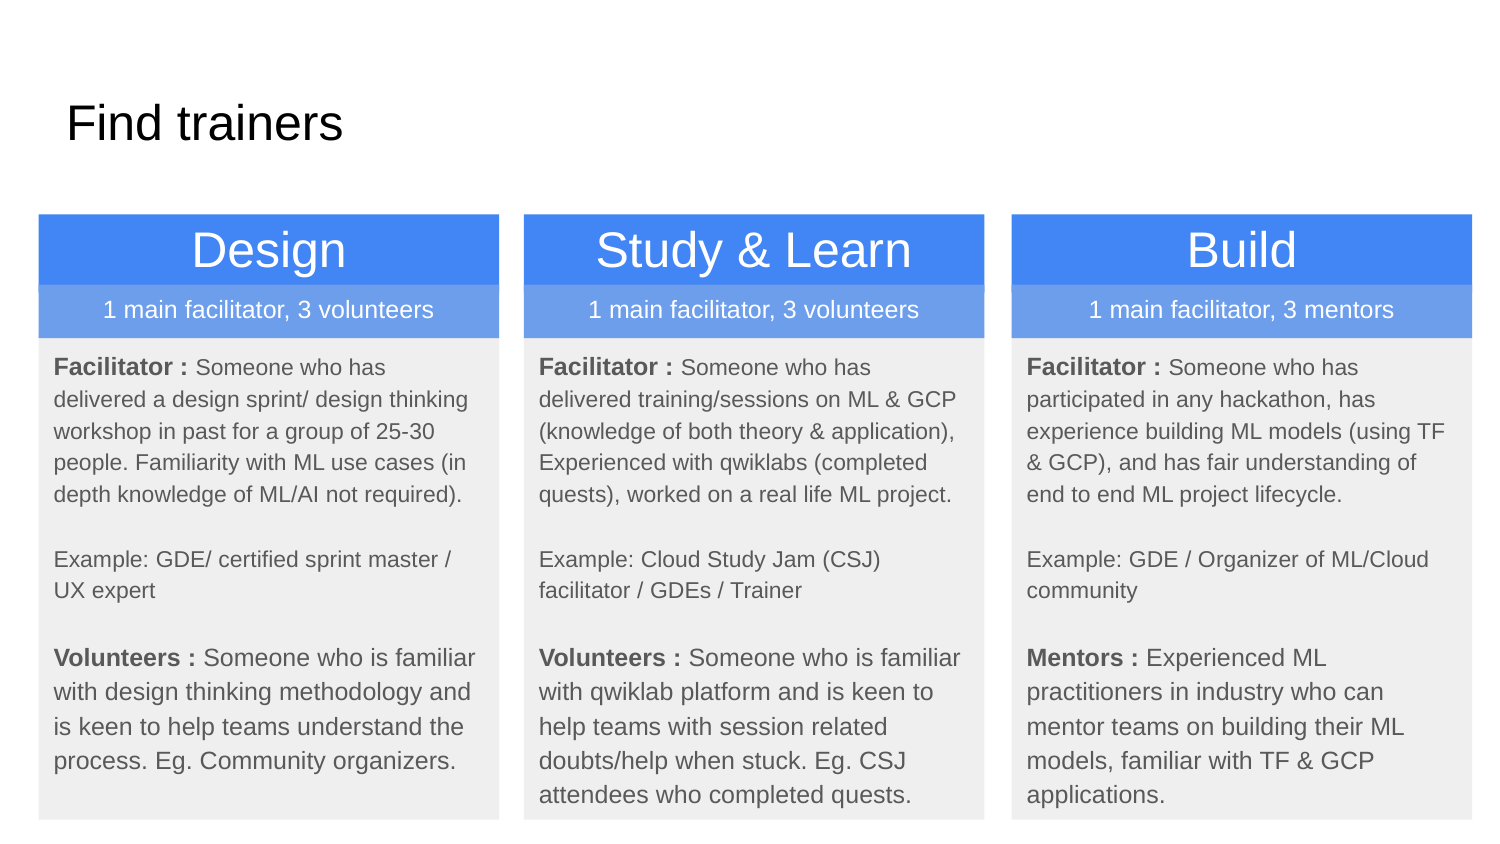

Find trainers

Design

Study & Learn

Build

1 main facilitator, 3 volunteers

1 main facilitator, 3 volunteers

1 main facilitator, 3 mentors
Facilitator : Someone who has delivered a design sprint/ design thinking workshop in past for a group of 25-30 people. Familiarity with ML use cases (in depth knowledge of ML/AI not required).
Example: GDE/ certified sprint master / UX expert
Volunteers : Someone who is familiar with design thinking methodology and is keen to help teams understand the process. Eg. Community organizers.
Facilitator : Someone who has delivered training/sessions on ML & GCP (knowledge of both theory & application), Experienced with qwiklabs (completed quests), worked on a real life ML project.
Example: Cloud Study Jam (CSJ) facilitator / GDEs / Trainer
Volunteers : Someone who is familiar with qwiklab platform and is keen to help teams with session related doubts/help when stuck. Eg. CSJ attendees who completed quests.
Facilitator : Someone who has participated in any hackathon, has experience building ML models (using TF & GCP), and has fair understanding of end to end ML project lifecycle.
Example: GDE / Organizer of ML/Cloud community
Mentors : Experienced ML practitioners in industry who can mentor teams on building their ML models, familiar with TF & GCP applications.